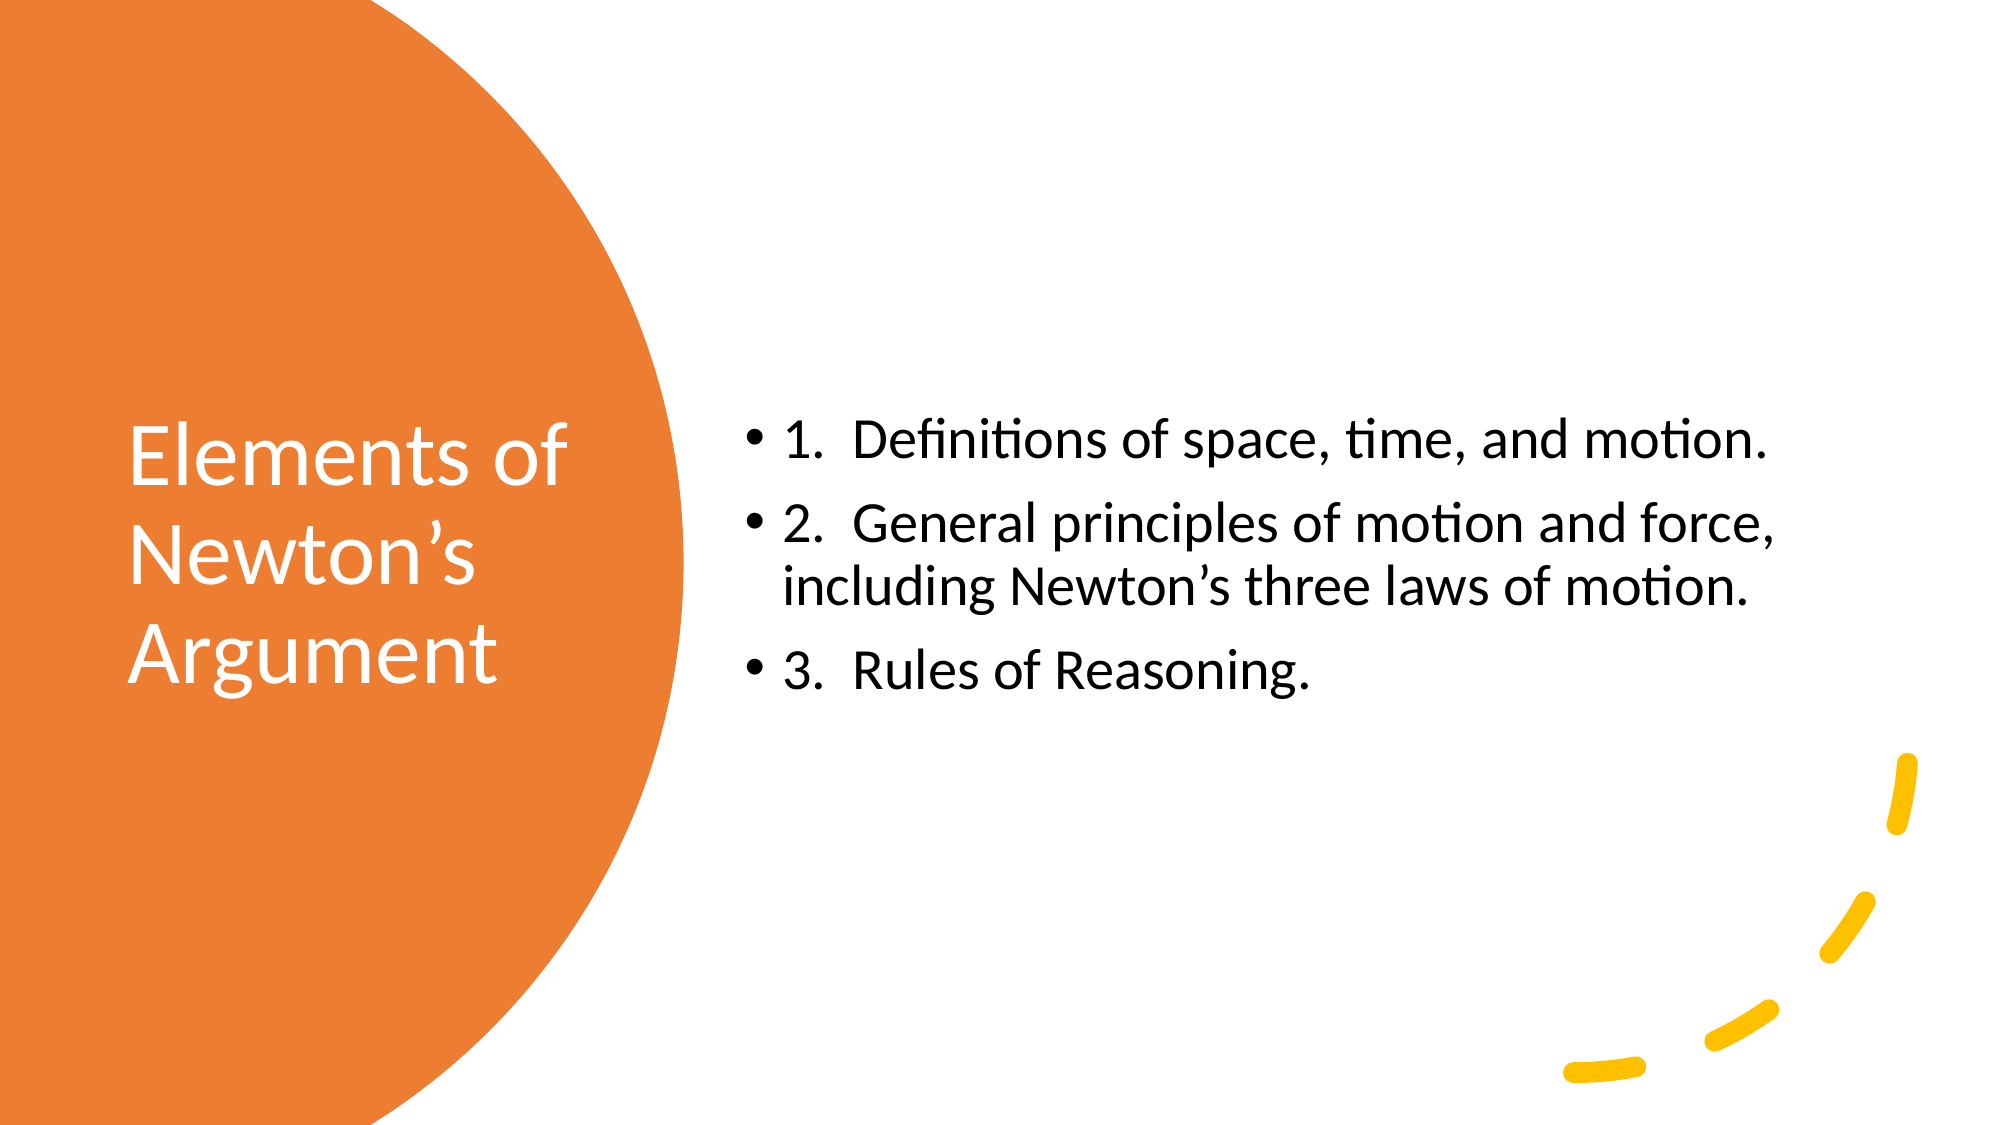

1.  Definitions of space, time, and motion.
2.  General principles of motion and force, including Newton’s three laws of motion.
3.  Rules of Reasoning.
# Elements of Newton’s Argument